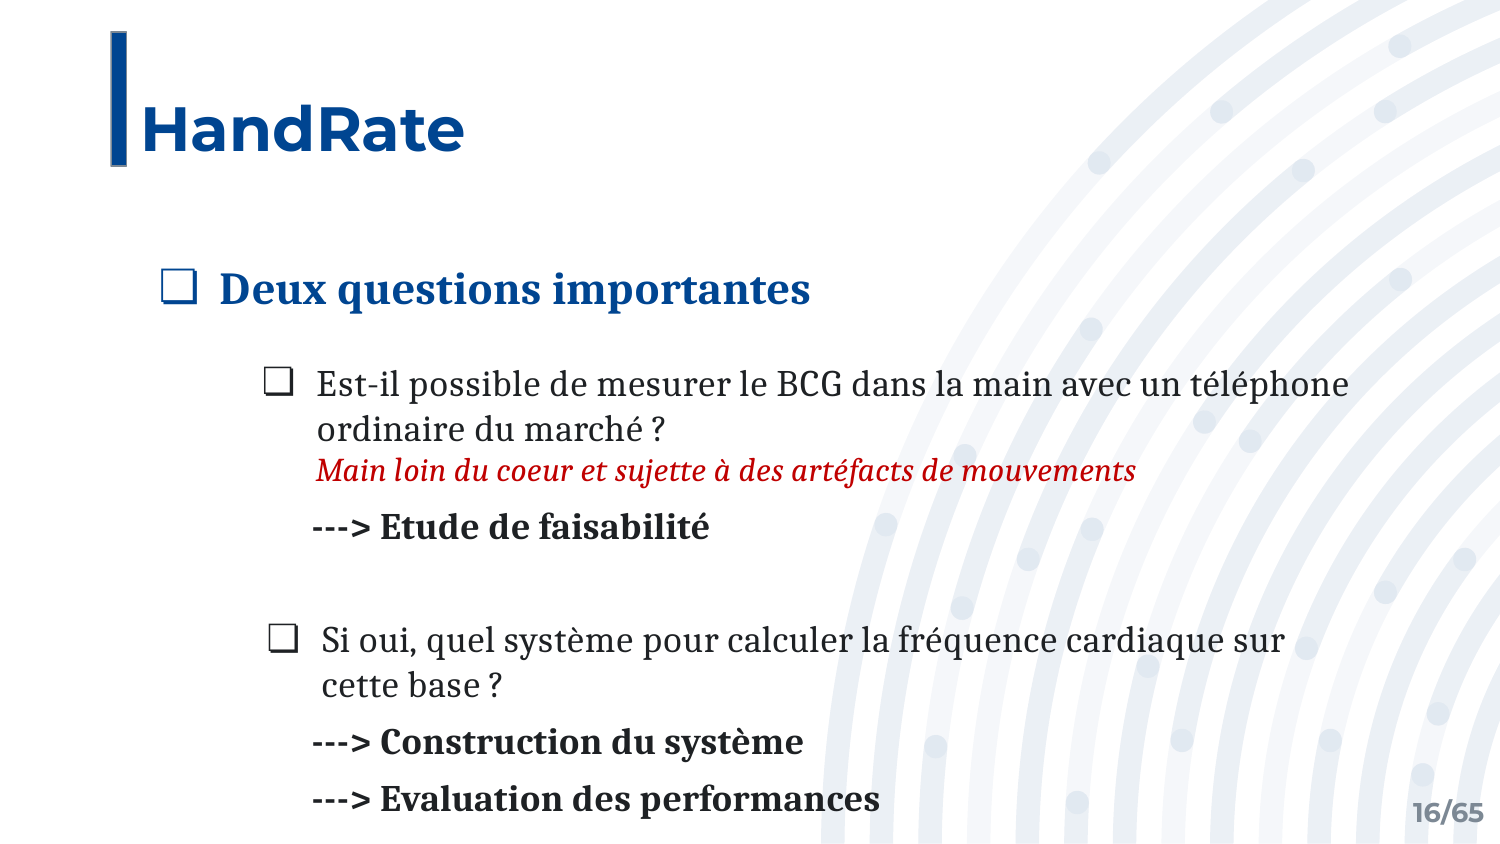

# HandRate
Deux questions importantes
Est-il possible de mesurer le BCG dans la main avec un téléphone ordinaire du marché ?
Main loin du coeur et sujette à des artéfacts de mouvements
---> Etude de faisabilité
Si oui, quel système pour calculer la fréquence cardiaque sur cette base ?
---> Construction du système
---> Evaluation des performances
16/65